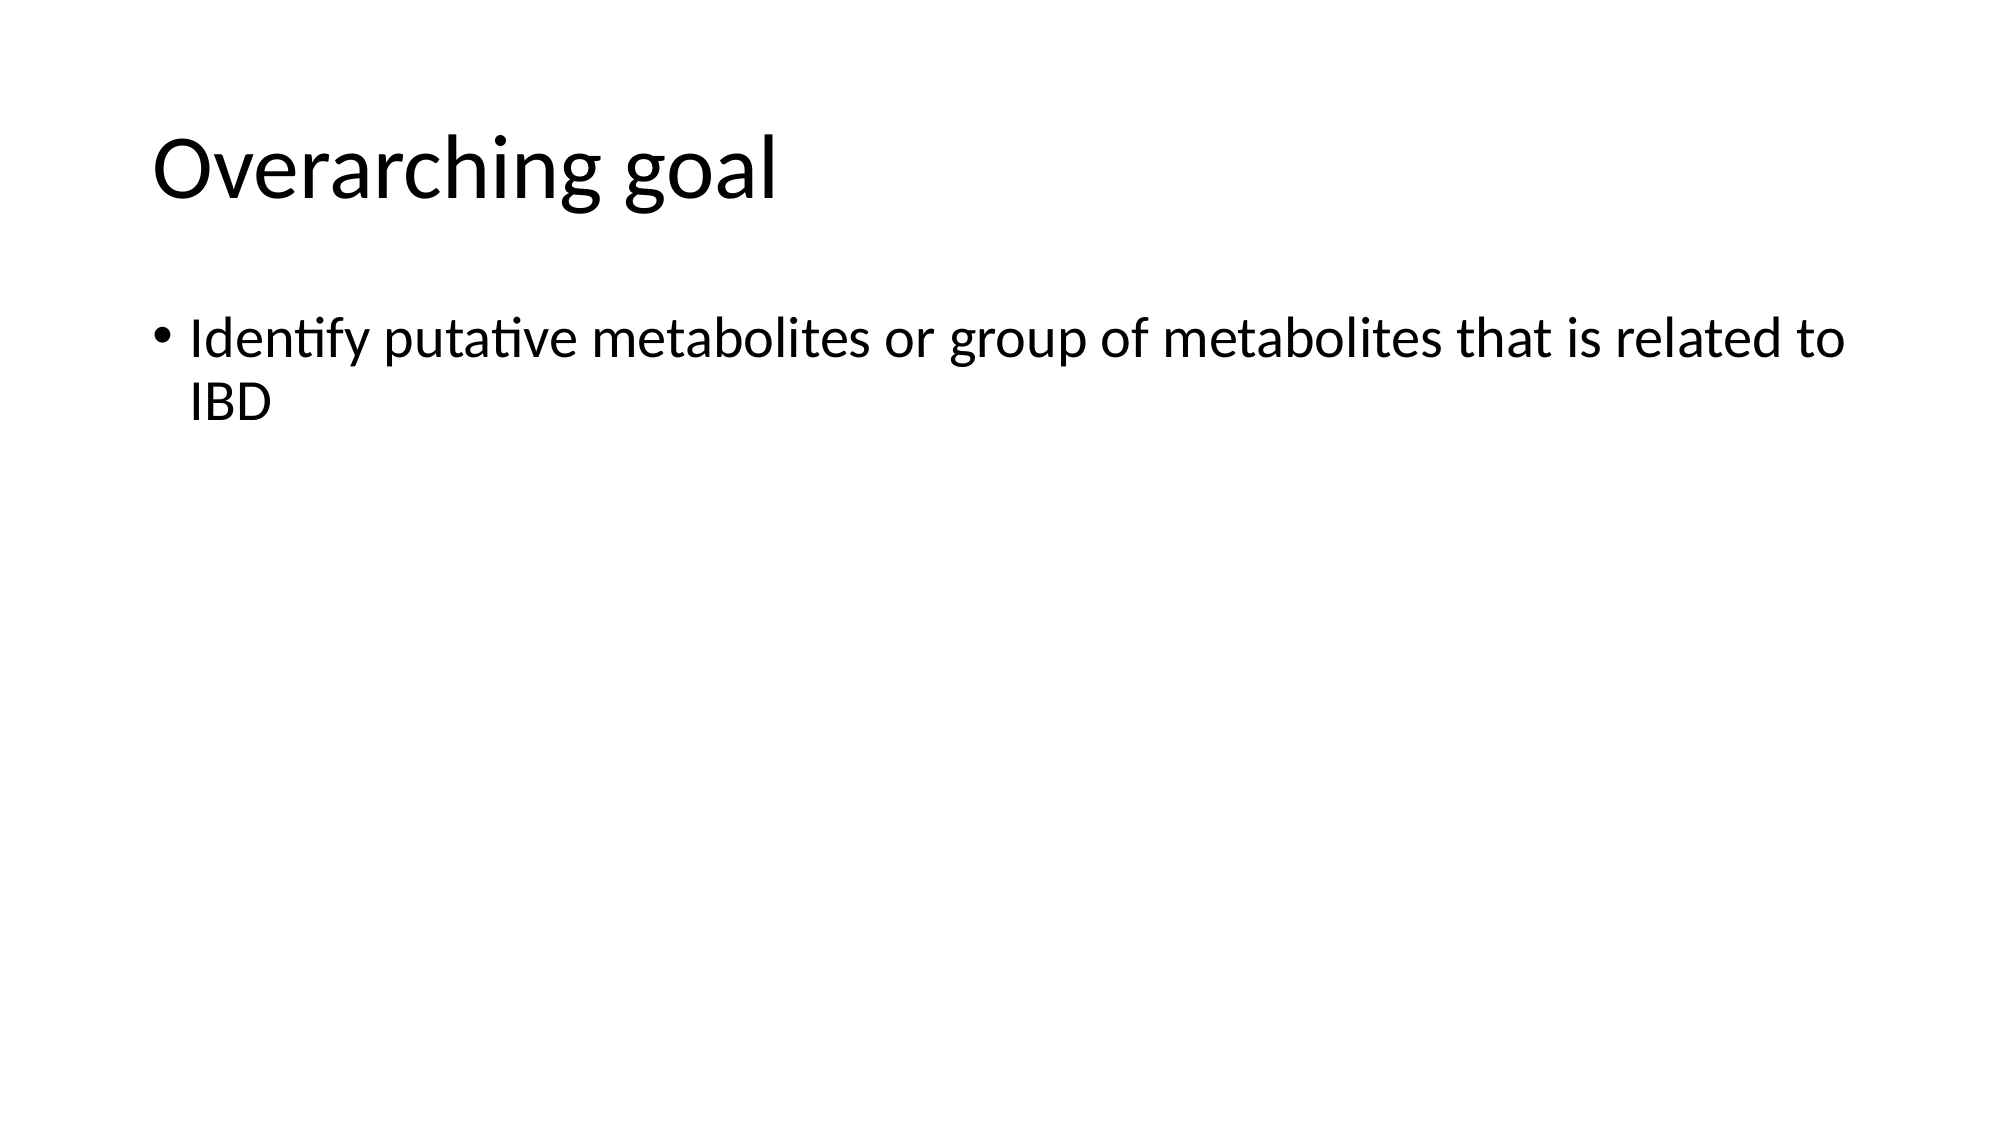

# Overarching goal
Identify putative metabolites or group of metabolites that is related to IBD